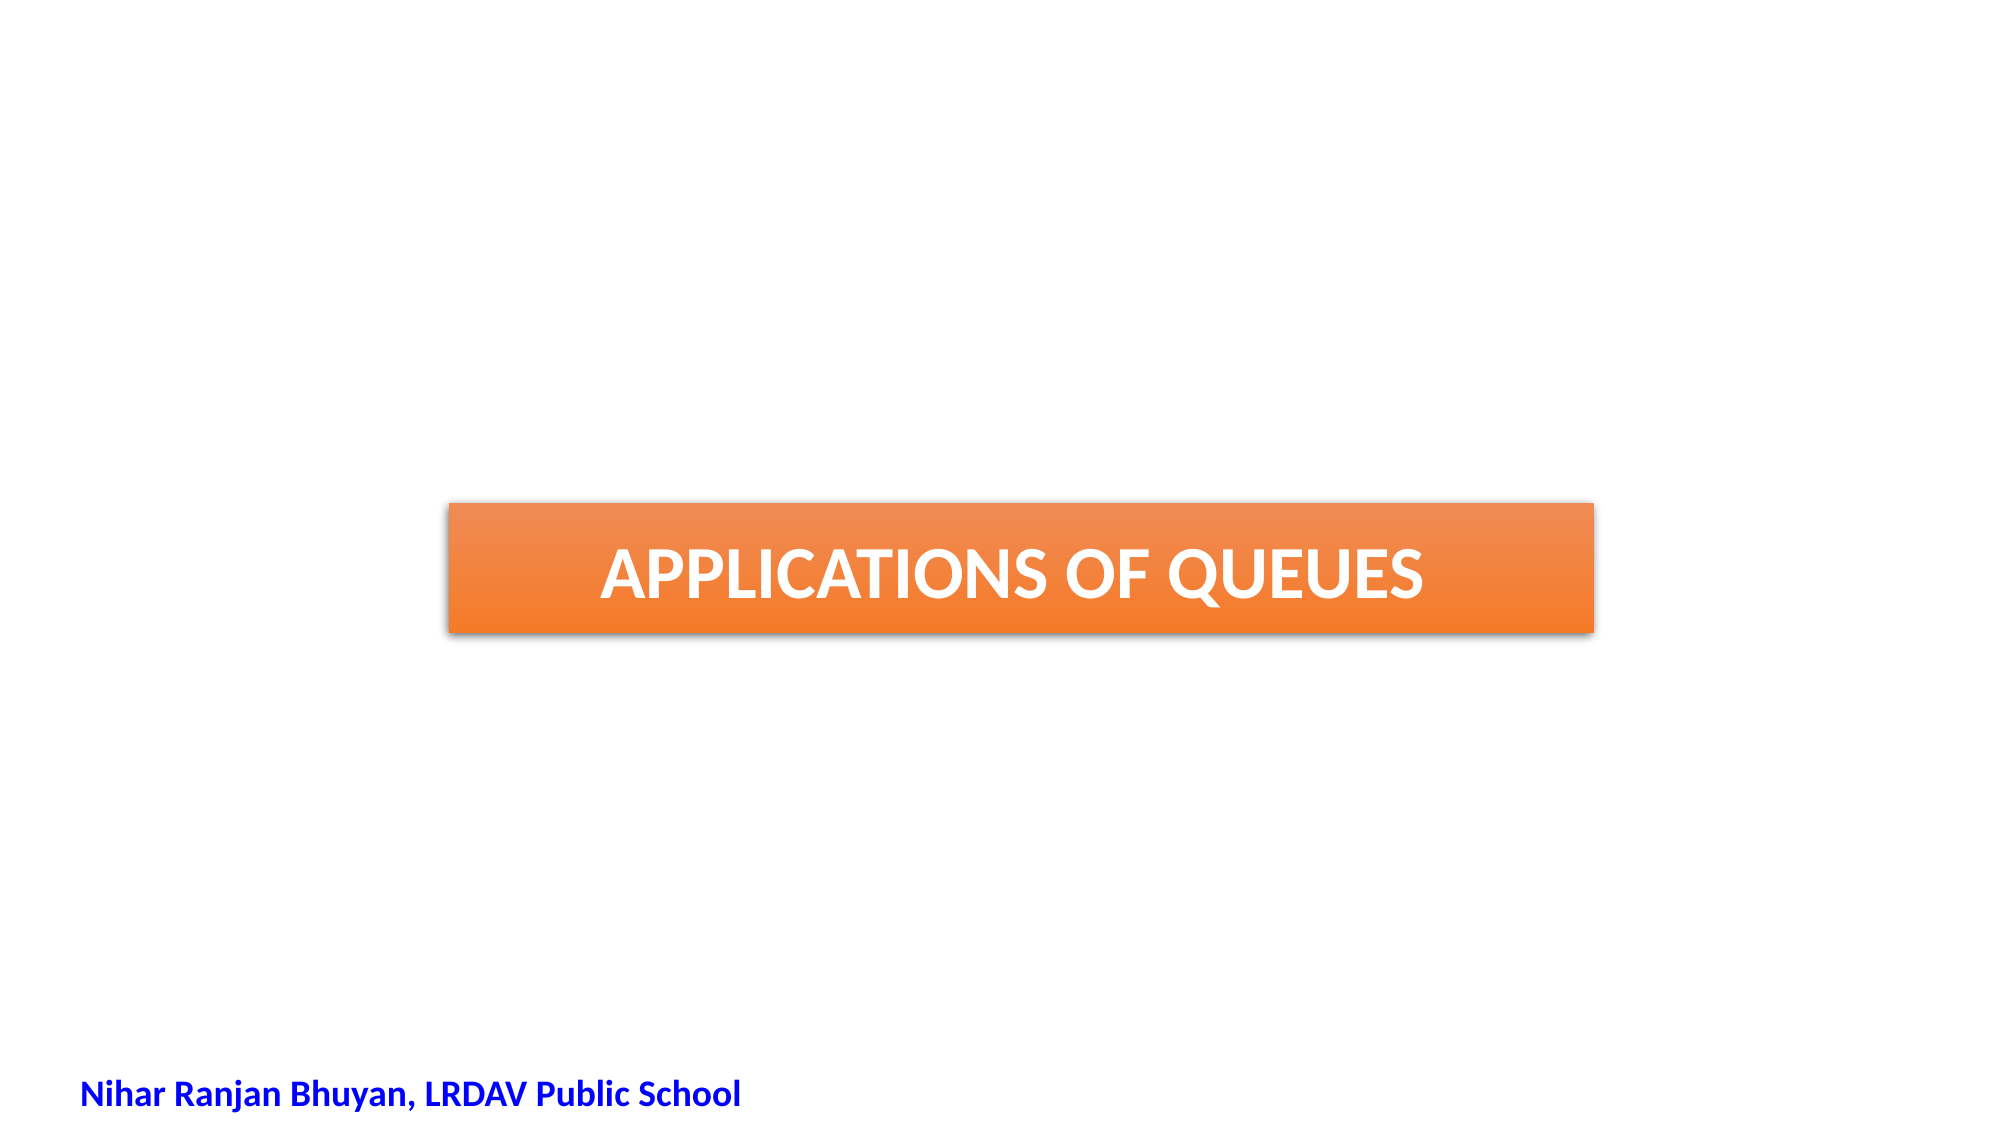

APPLICATIONS OF QUEUES
Nihar Ranjan Bhuyan, LRDAV Public School